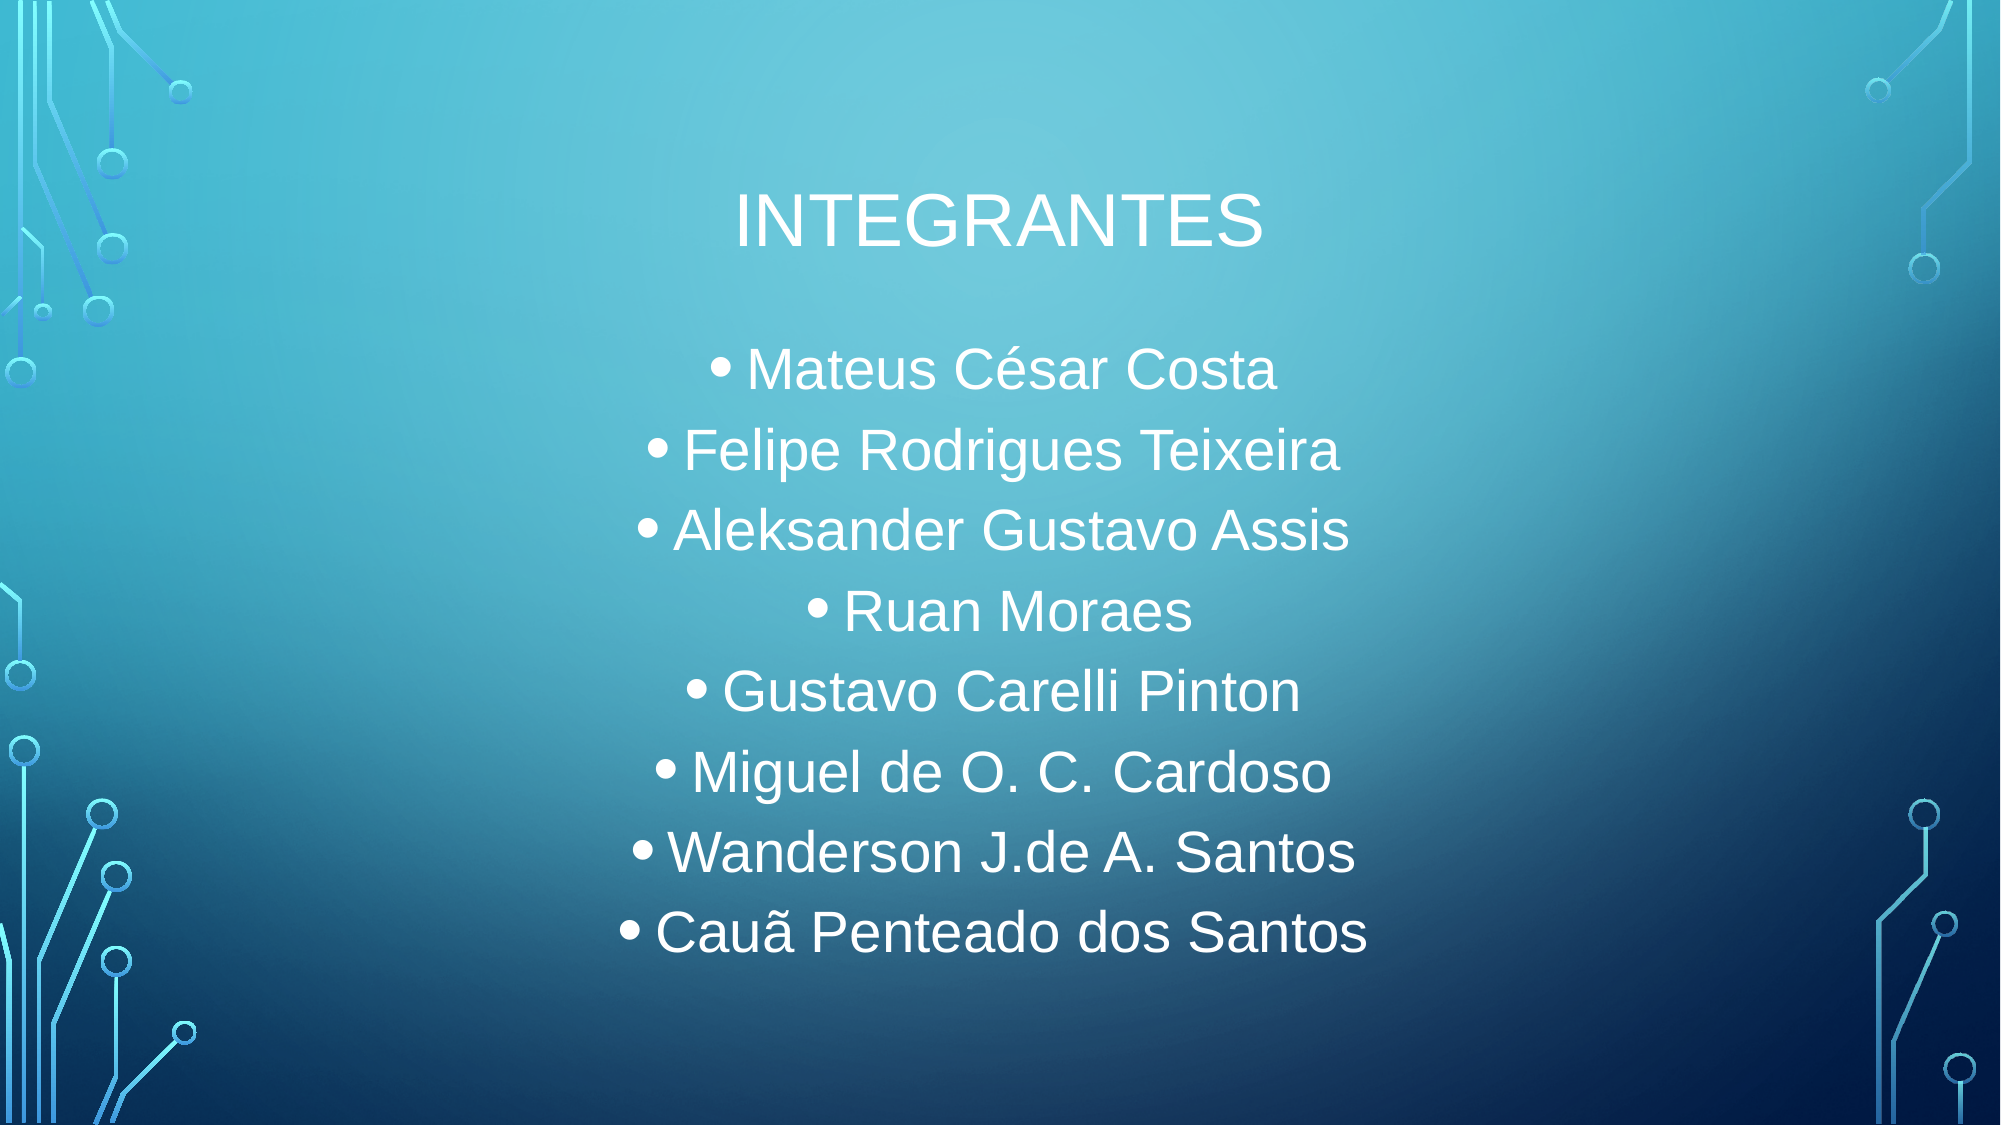

# Integrantes

Mateus César Costa
Felipe Rodrigues Teixeira
Aleksander Gustavo Assis
Ruan Moraes
Gustavo Carelli Pinton
Miguel de O. C. Cardoso
Wanderson J.de A. Santos
Cauã Penteado dos Santos